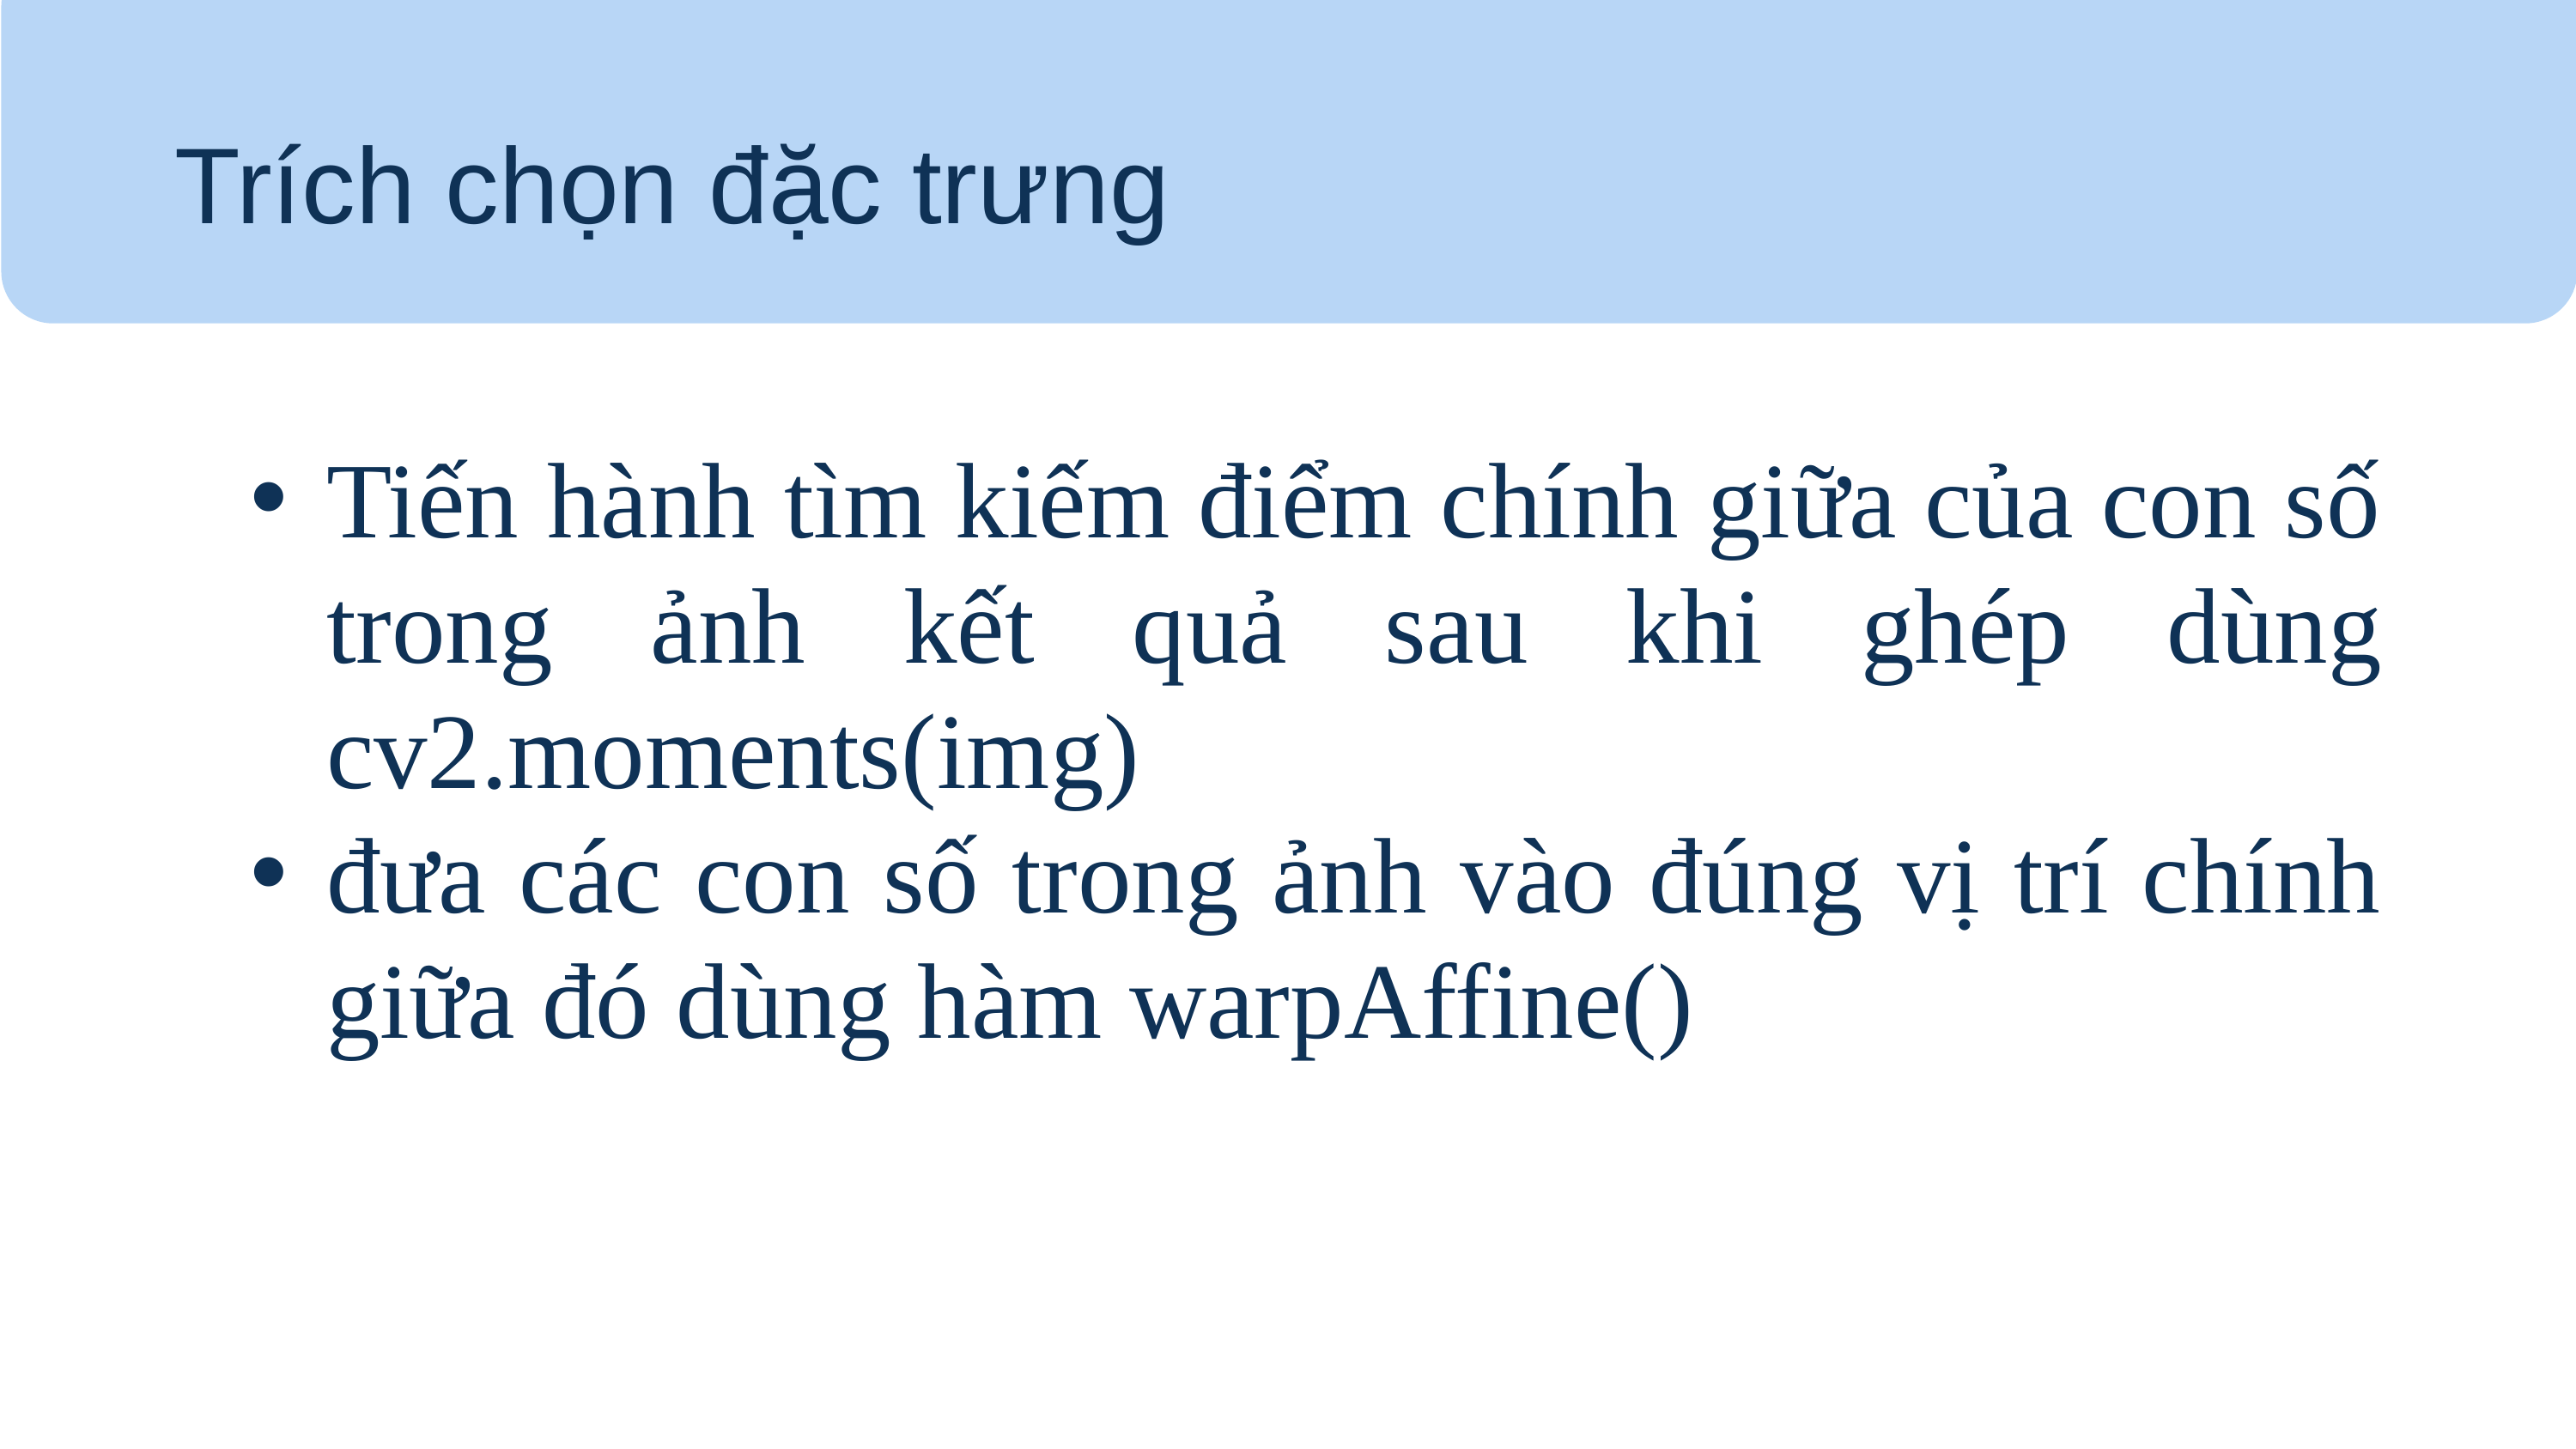

Trích chọn đặc trưng
Tiến hành tìm kiếm điểm chính giữa của con số trong ảnh kết quả sau khi ghép dùng cv2.moments(img)
đưa các con số trong ảnh vào đúng vị trí chính giữa đó dùng hàm warpAffine()